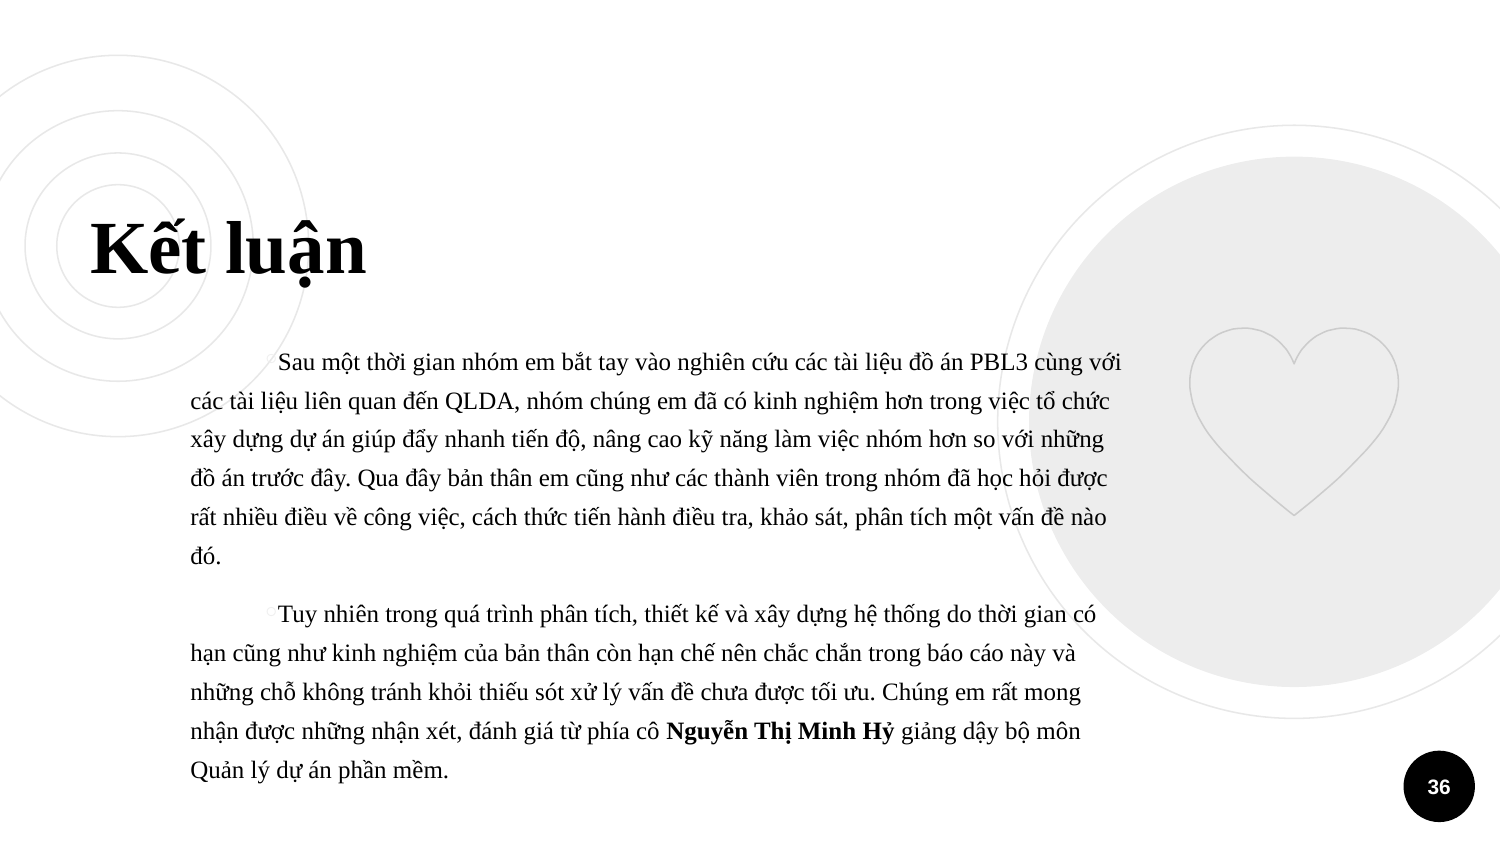

# Kết luận
Sau một thời gian nhóm em bắt tay vào nghiên cứu các tài liệu đồ án PBL3 cùng với các tài liệu liên quan đến QLDA, nhóm chúng em đã có kinh nghiệm hơn trong việc tổ chức xây dựng dự án giúp đẩy nhanh tiến độ, nâng cao kỹ năng làm việc nhóm hơn so với những đồ án trước đây. Qua đây bản thân em cũng như các thành viên trong nhóm đã học hỏi được rất nhiều điều về công việc, cách thức tiến hành điều tra, khảo sát, phân tích một vấn đề nào đó.
Tuy nhiên trong quá trình phân tích, thiết kế và xây dựng hệ thống do thời gian có hạn cũng như kinh nghiệm của bản thân còn hạn chế nên chắc chắn trong báo cáo này và những chỗ không tránh khỏi thiếu sót xử lý vấn đề chưa được tối ưu. Chúng em rất mong nhận được những nhận xét, đánh giá từ phía cô Nguyễn Thị Minh Hỷ giảng dậy bộ môn Quản lý dự án phần mềm.

36